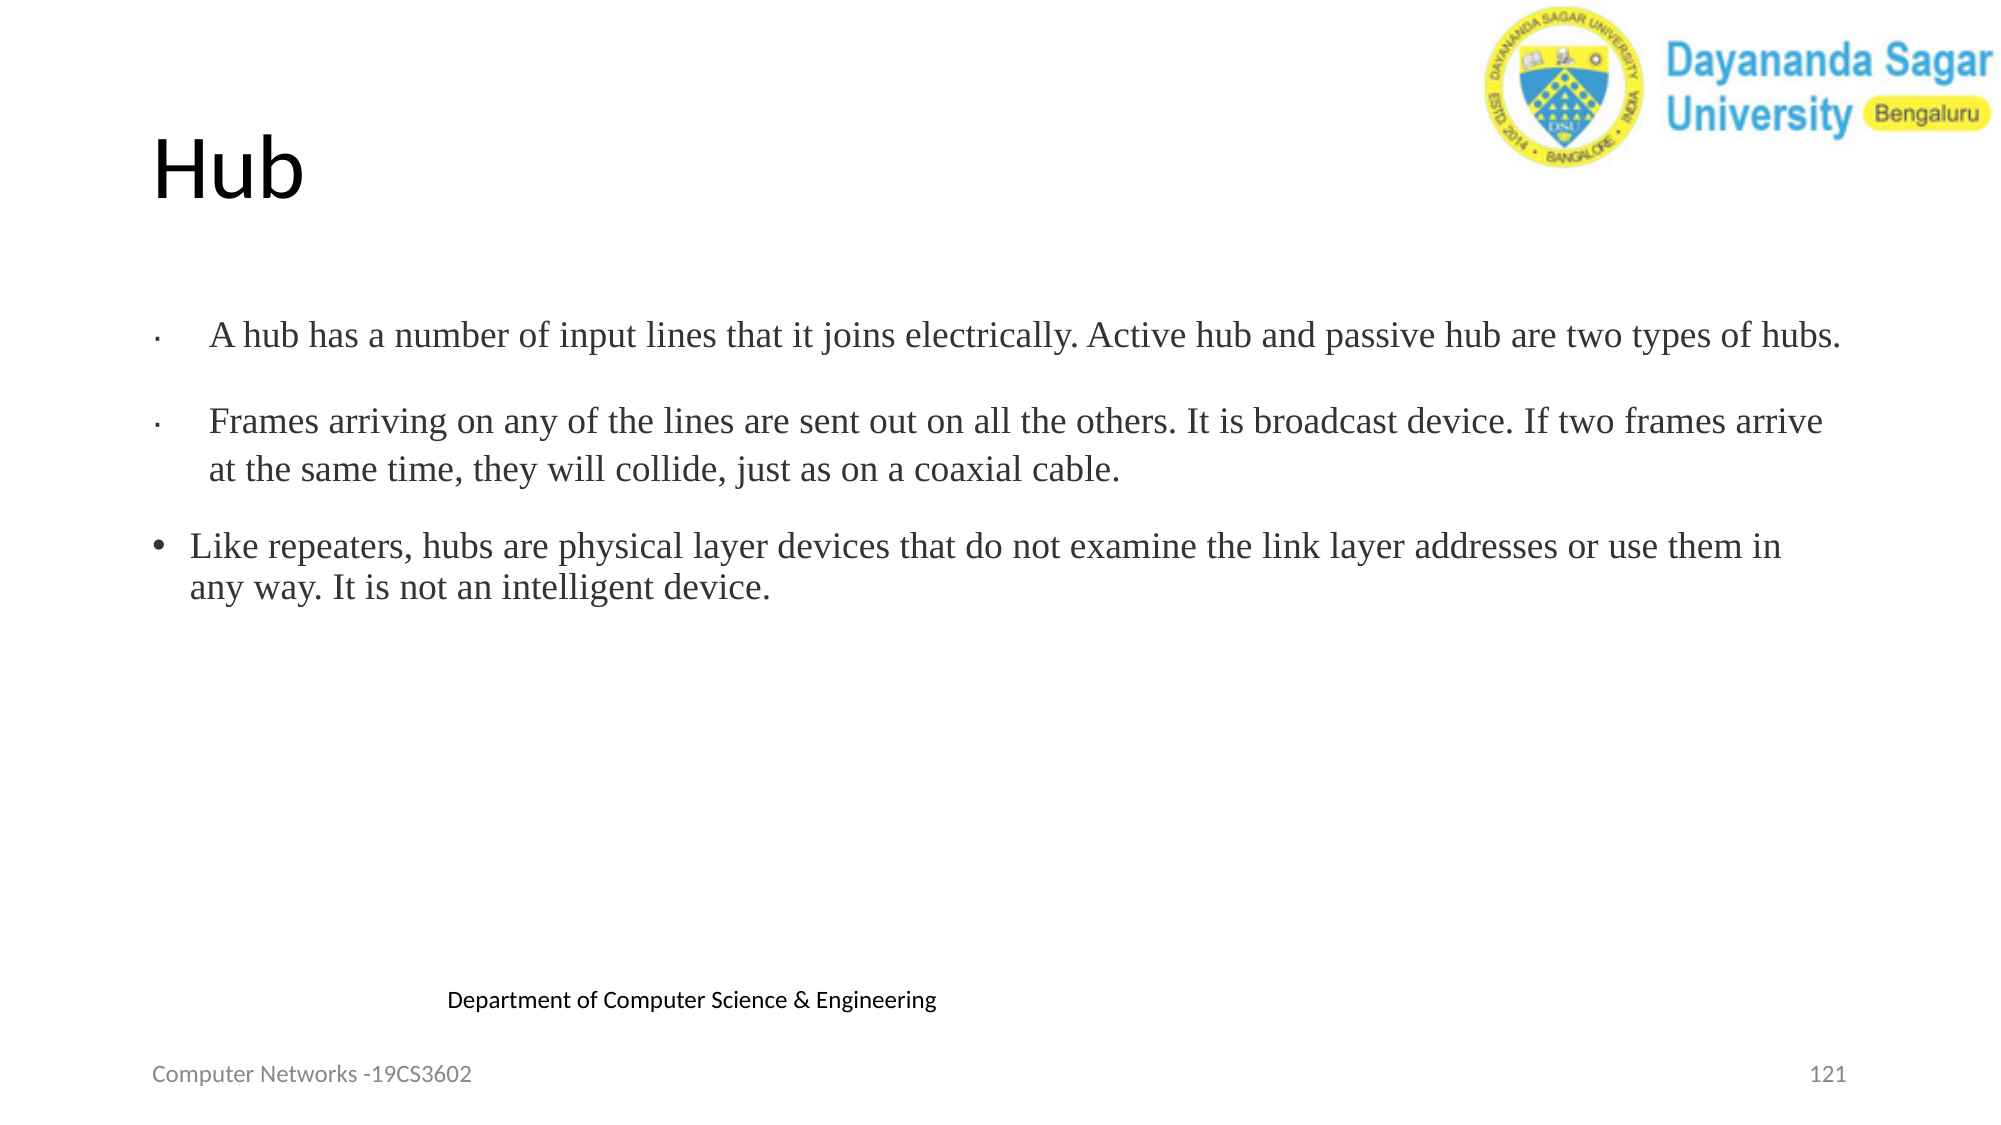

# Hub
A hub has a number of input lines that it joins electrically. Active hub and passive hub are two types of hubs.
Frames arriving on any of the lines are sent out on all the others. It is broadcast device. If two frames arrive at the same time, they will collide, just as on a coaxial cable.
Like repeaters, hubs are physical layer devices that do not examine the link layer addresses or use them in any way. It is not an intelligent device.

Department of Computer Science & Engineering
Computer Networks -19CS3602
121